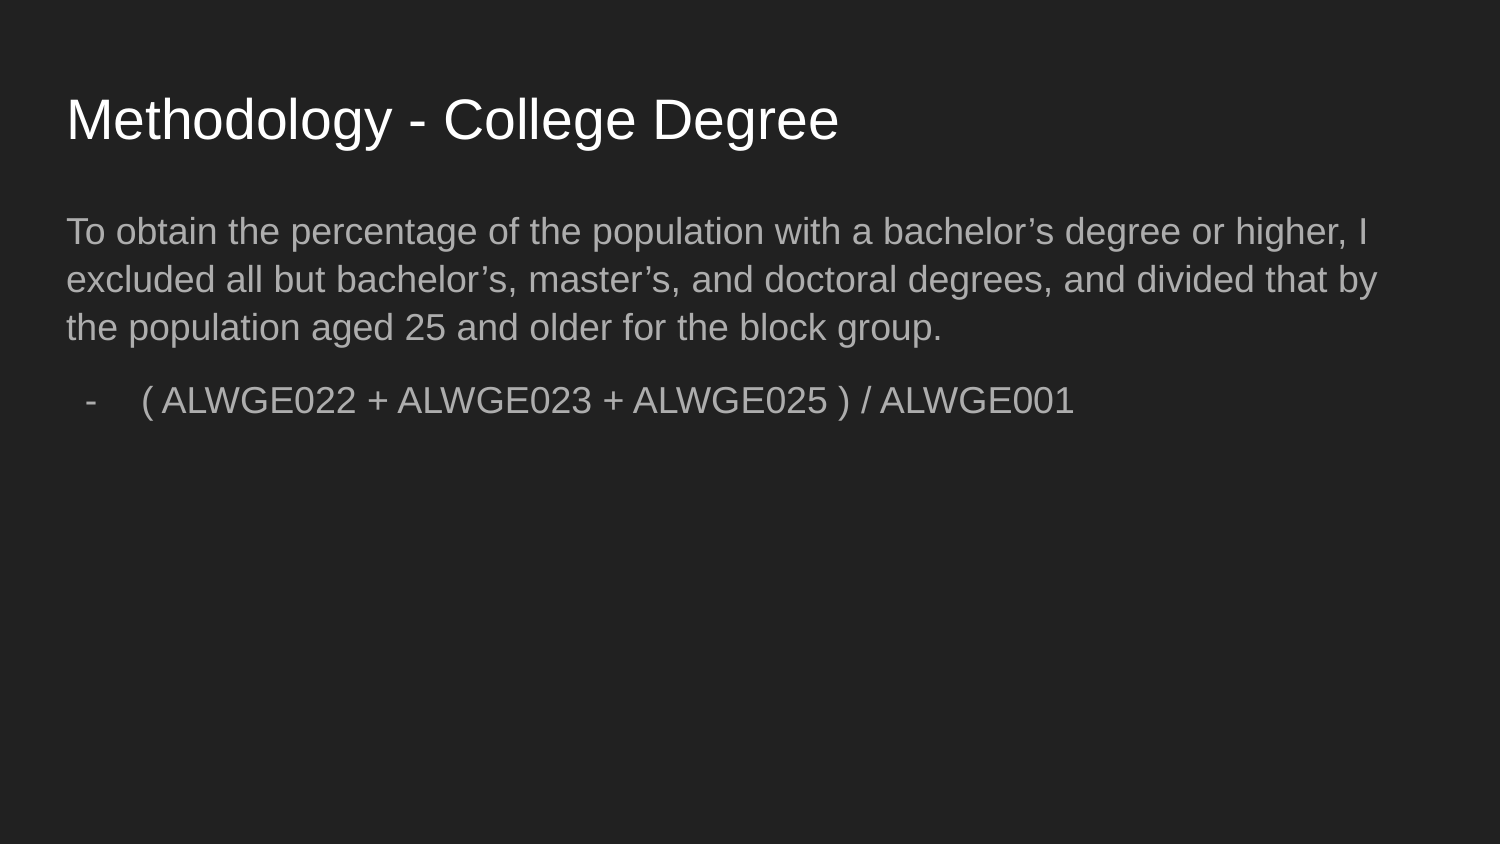

# Methodology - College Degree
To obtain the percentage of the population with a bachelor’s degree or higher, I excluded all but bachelor’s, master’s, and doctoral degrees, and divided that by the population aged 25 and older for the block group.
( ALWGE022 + ALWGE023 + ALWGE025 ) / ALWGE001